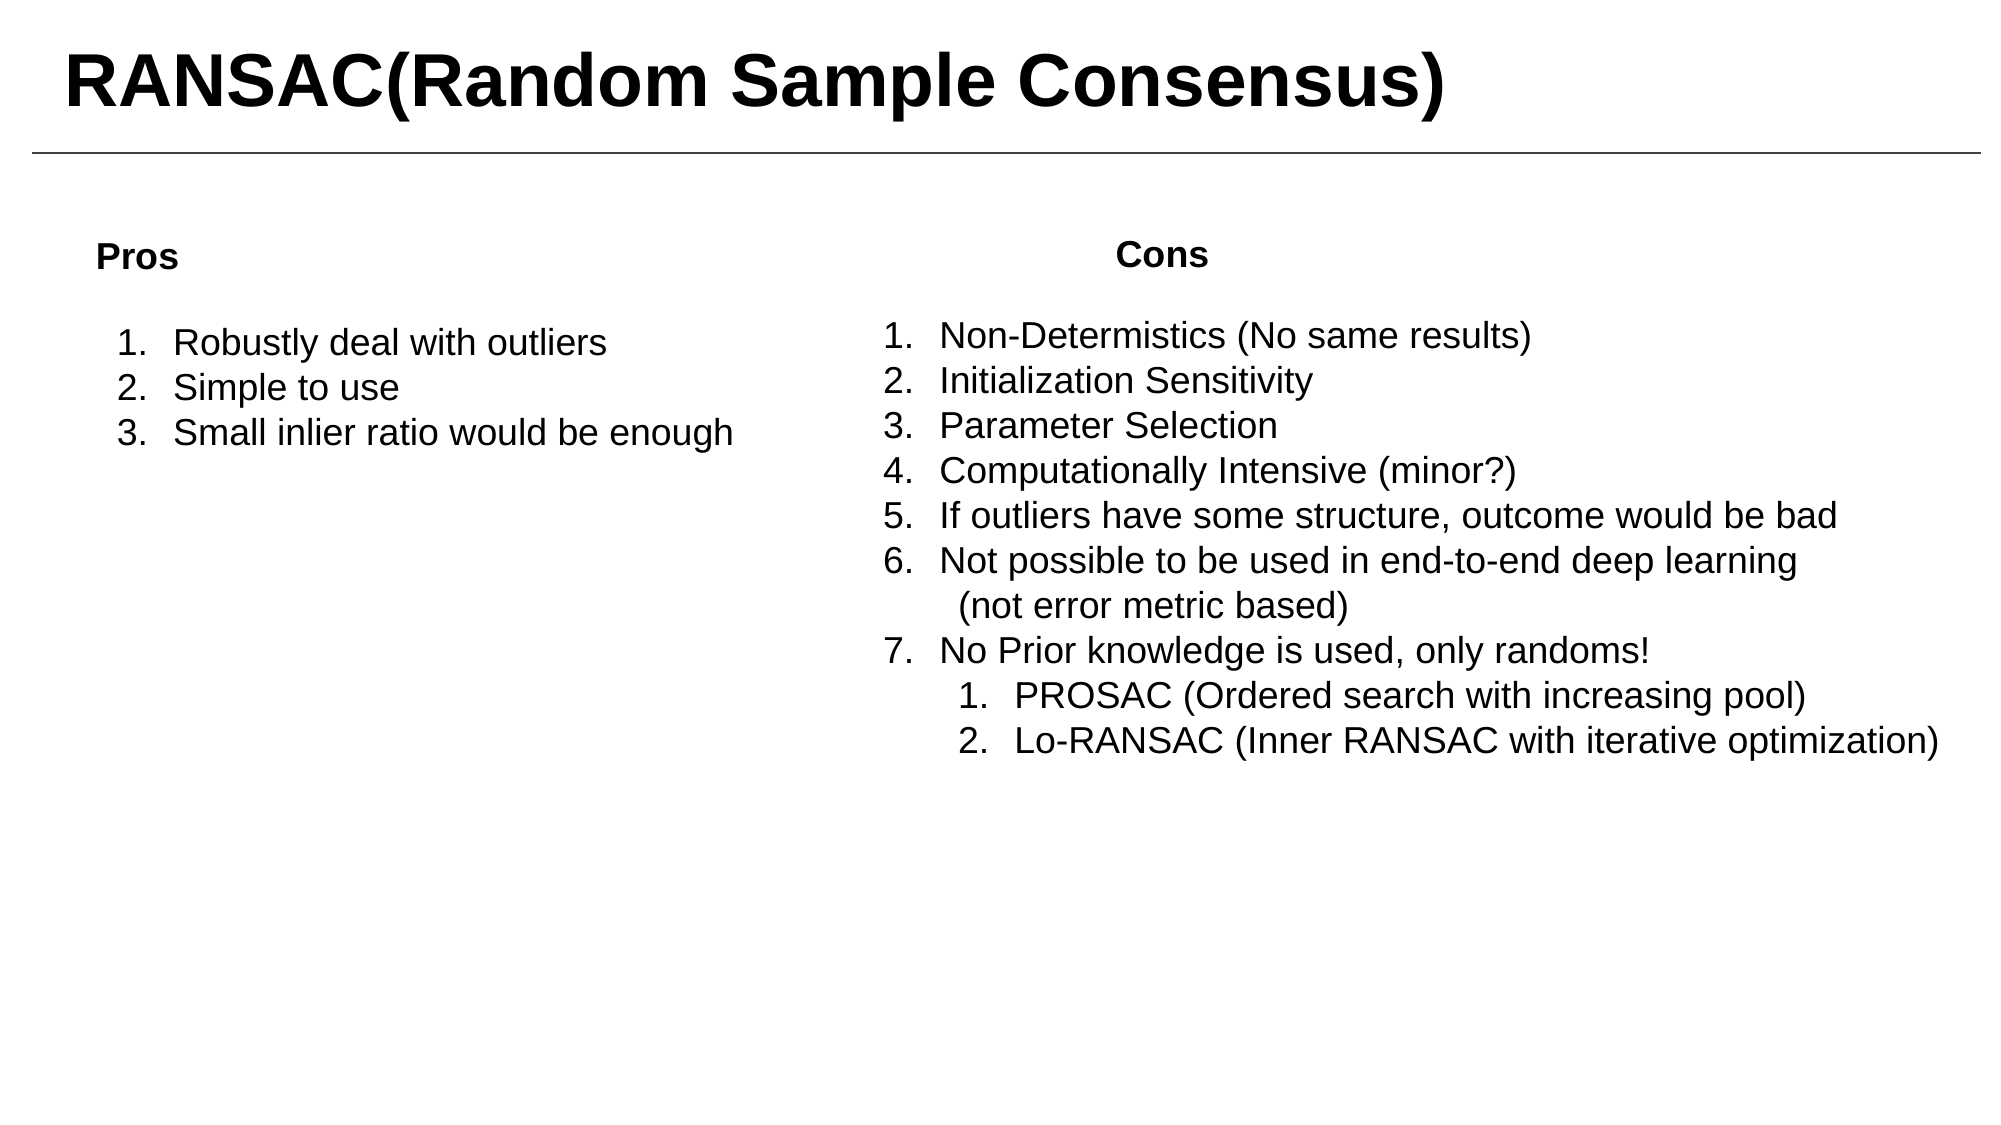

RANSAC(Random Sample Consensus)
Cons
Pros
Non-Determistics (No same results)
Initialization Sensitivity
Parameter Selection
Computationally Intensive (minor?)
If outliers have some structure, outcome would be bad
Not possible to be used in end-to-end deep learning
(not error metric based)
No Prior knowledge is used, only randoms!
PROSAC (Ordered search with increasing pool)
Lo-RANSAC (Inner RANSAC with iterative optimization)
Robustly deal with outliers
Simple to use
Small inlier ratio would be enough